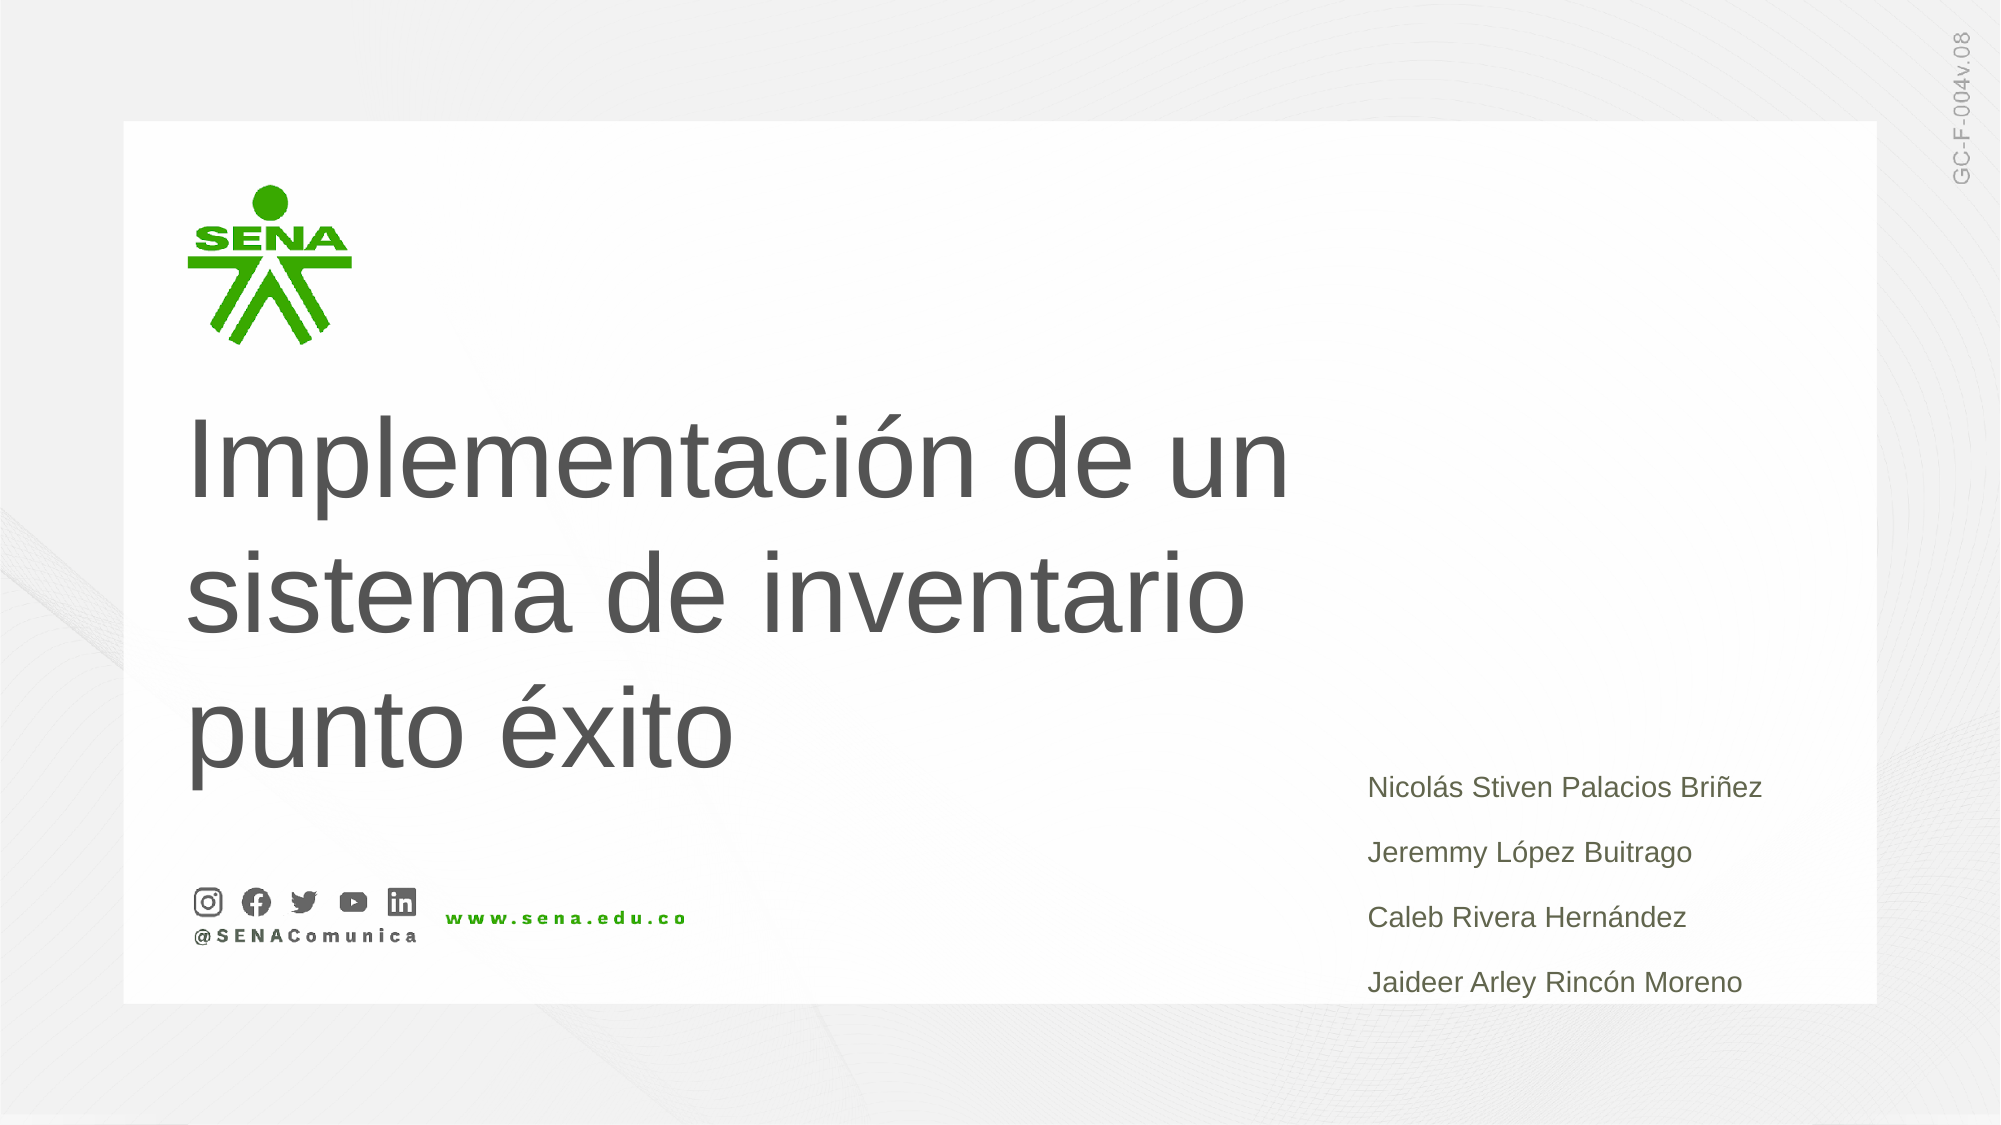

Implementación de un sistema de inventario punto éxito
Nicolás Stiven Palacios Briñez
Jeremmy López Buitrago
Caleb Rivera Hernández
Jaideer Arley Rincón Moreno